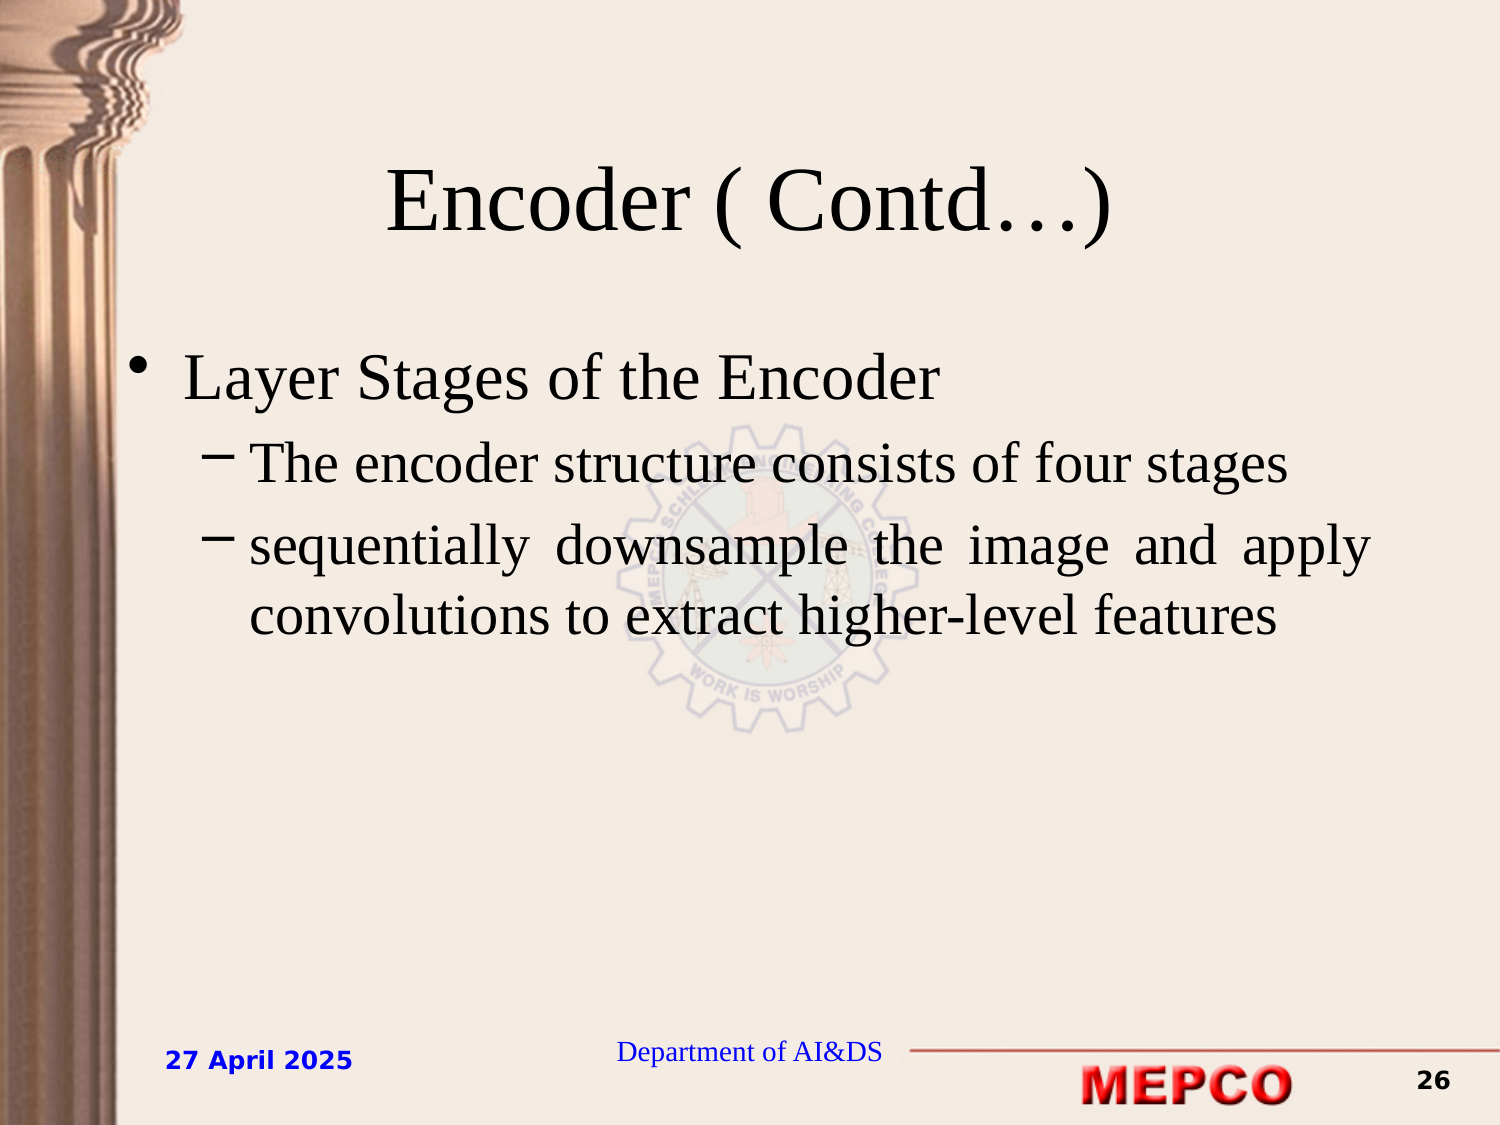

# Encoder ( Contd…)
Layer Stages of the Encoder
The encoder structure consists of four stages
sequentially downsample the image and apply convolutions to extract higher-level features
Department of AI&DS